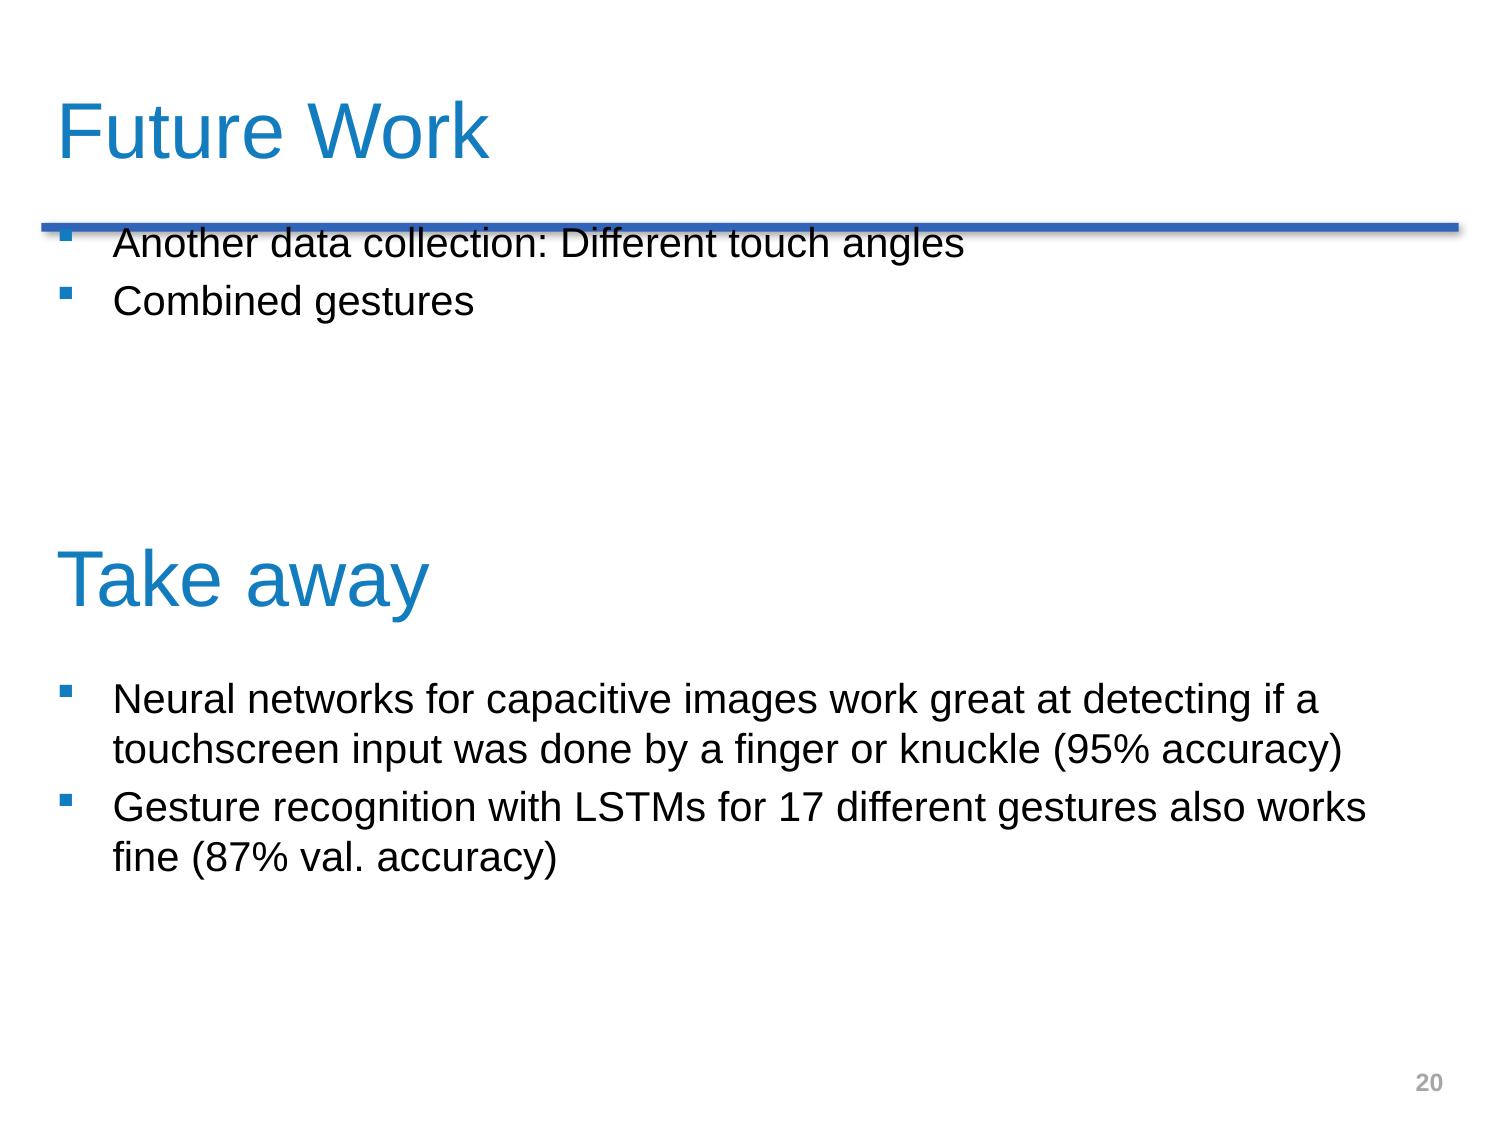

# Future Work
Another data collection: Different touch angles
Combined gestures

Take away
Neural networks for capacitive images work great at detecting if a touchscreen input was done by a finger or knuckle (95% accuracy)
Gesture recognition with LSTMs for 17 different gestures also works fine (87% val. accuracy)

20